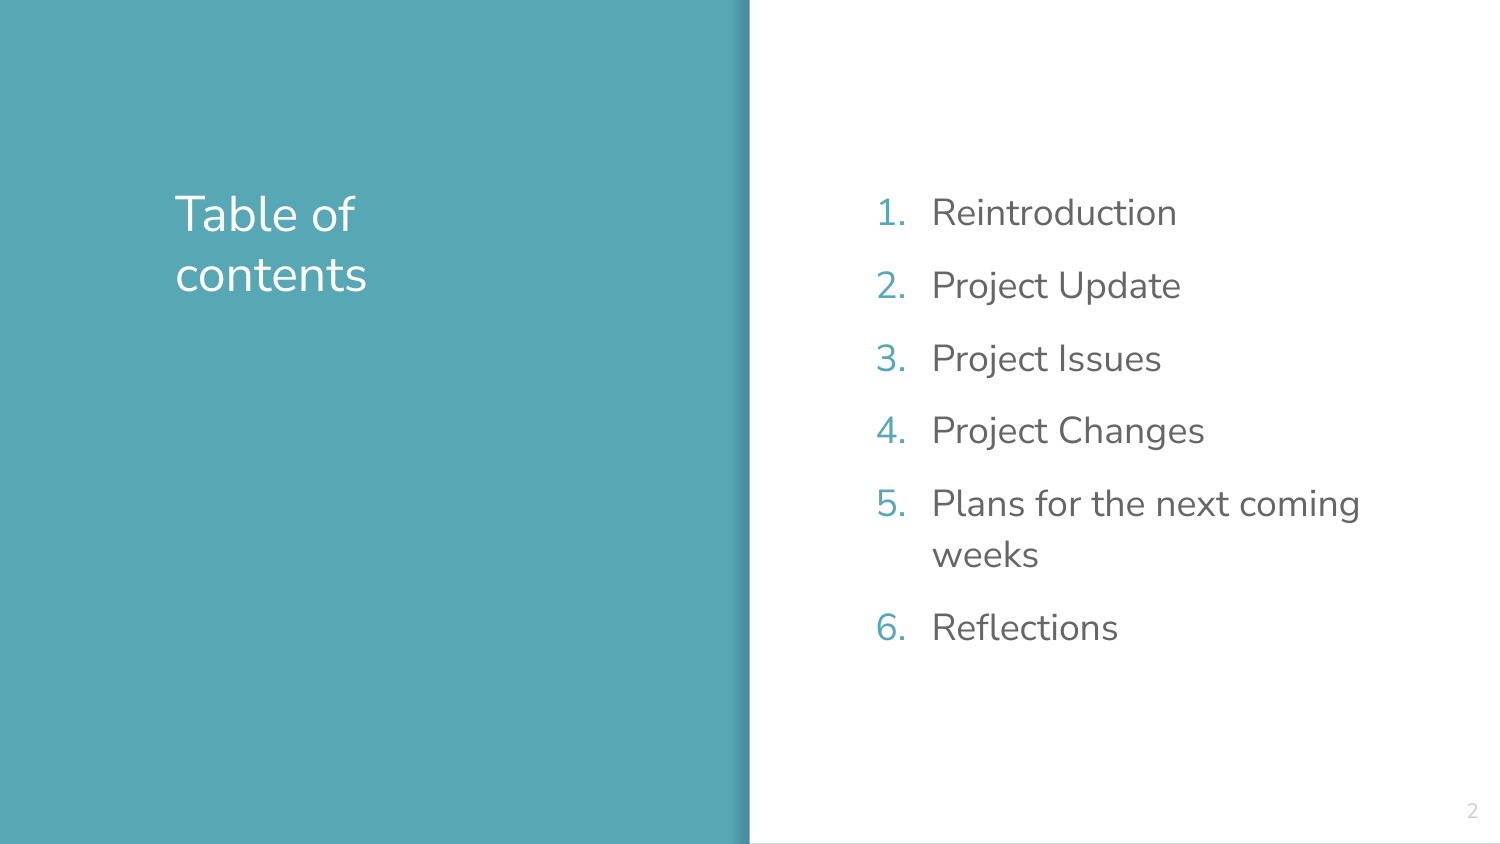

# Table of contents
Reintroduction
Project Update
Project Issues
Project Changes
Plans for the next coming weeks
Reflections
2